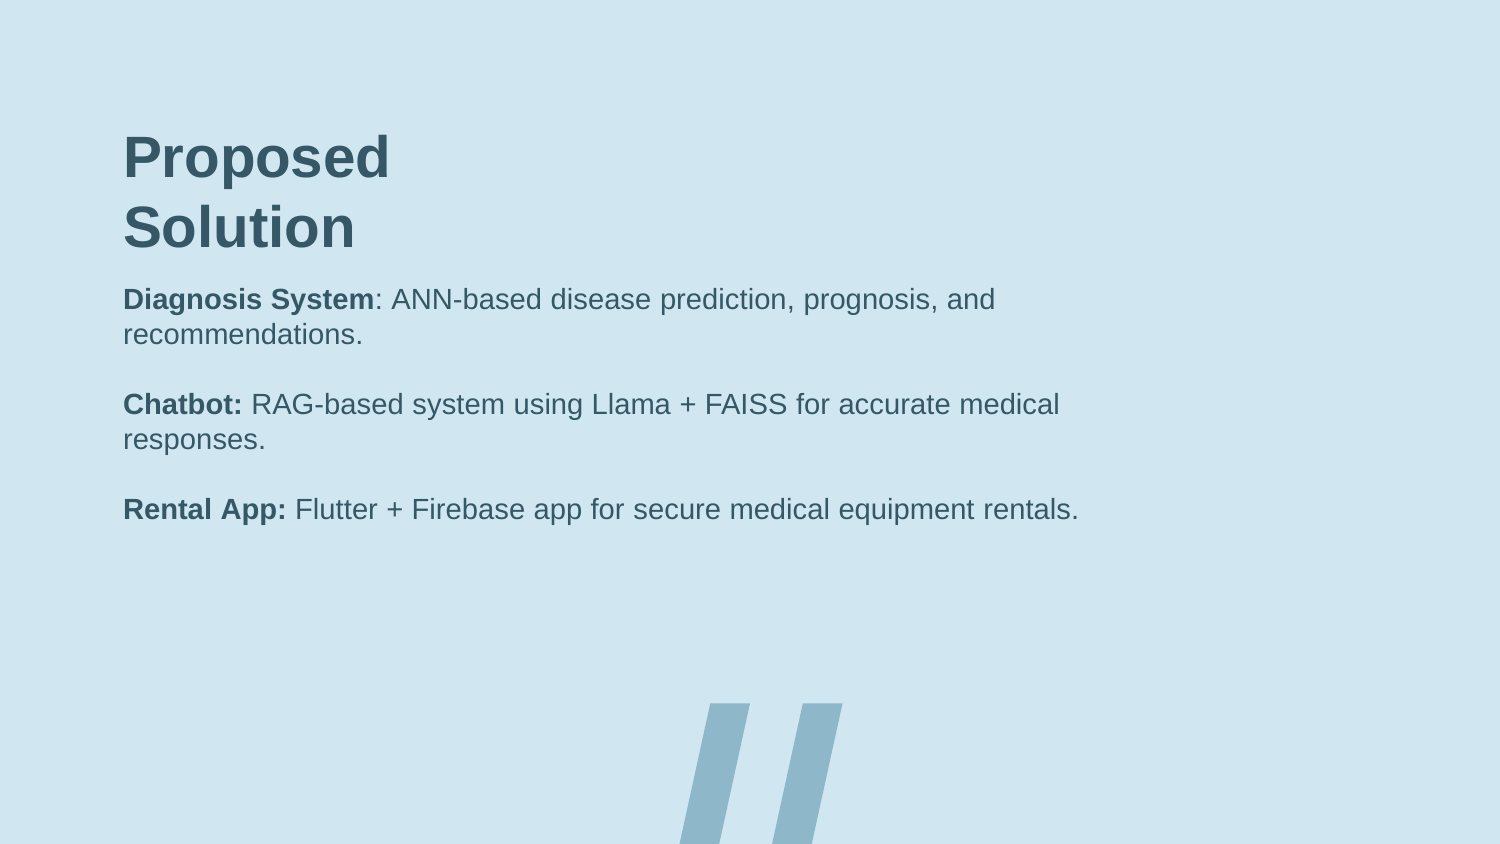

Proposed Solution
Diagnosis System: ANN-based disease prediction, prognosis, and recommendations.

Chatbot: RAG-based system using Llama + FAISS for accurate medical responses.

Rental App: Flutter + Firebase app for secure medical equipment rentals.